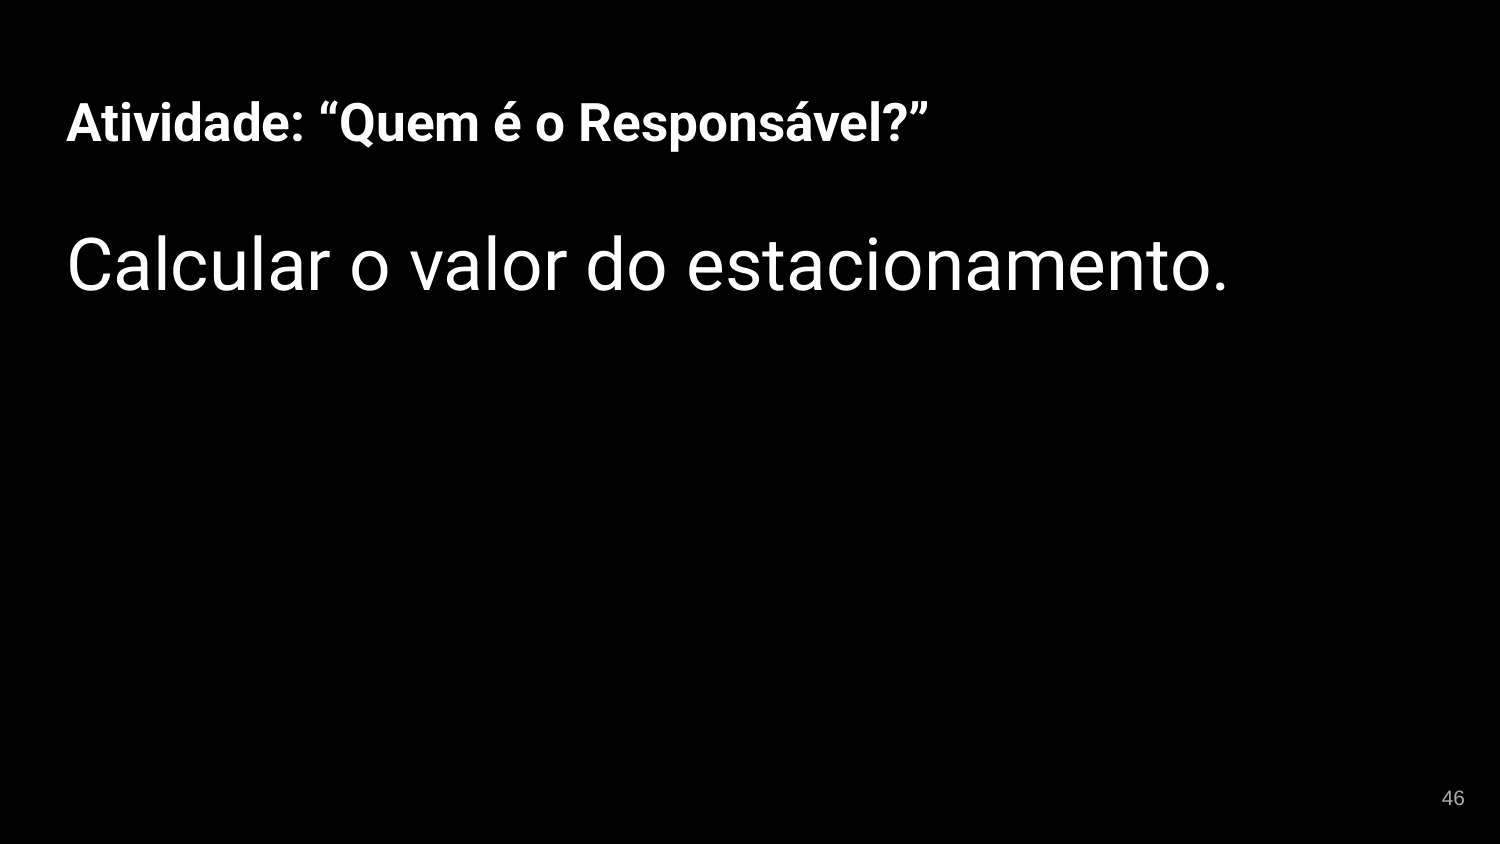

# Atividade: “Quem é o Responsável?”

Calcular o valor do estacionamento.
46